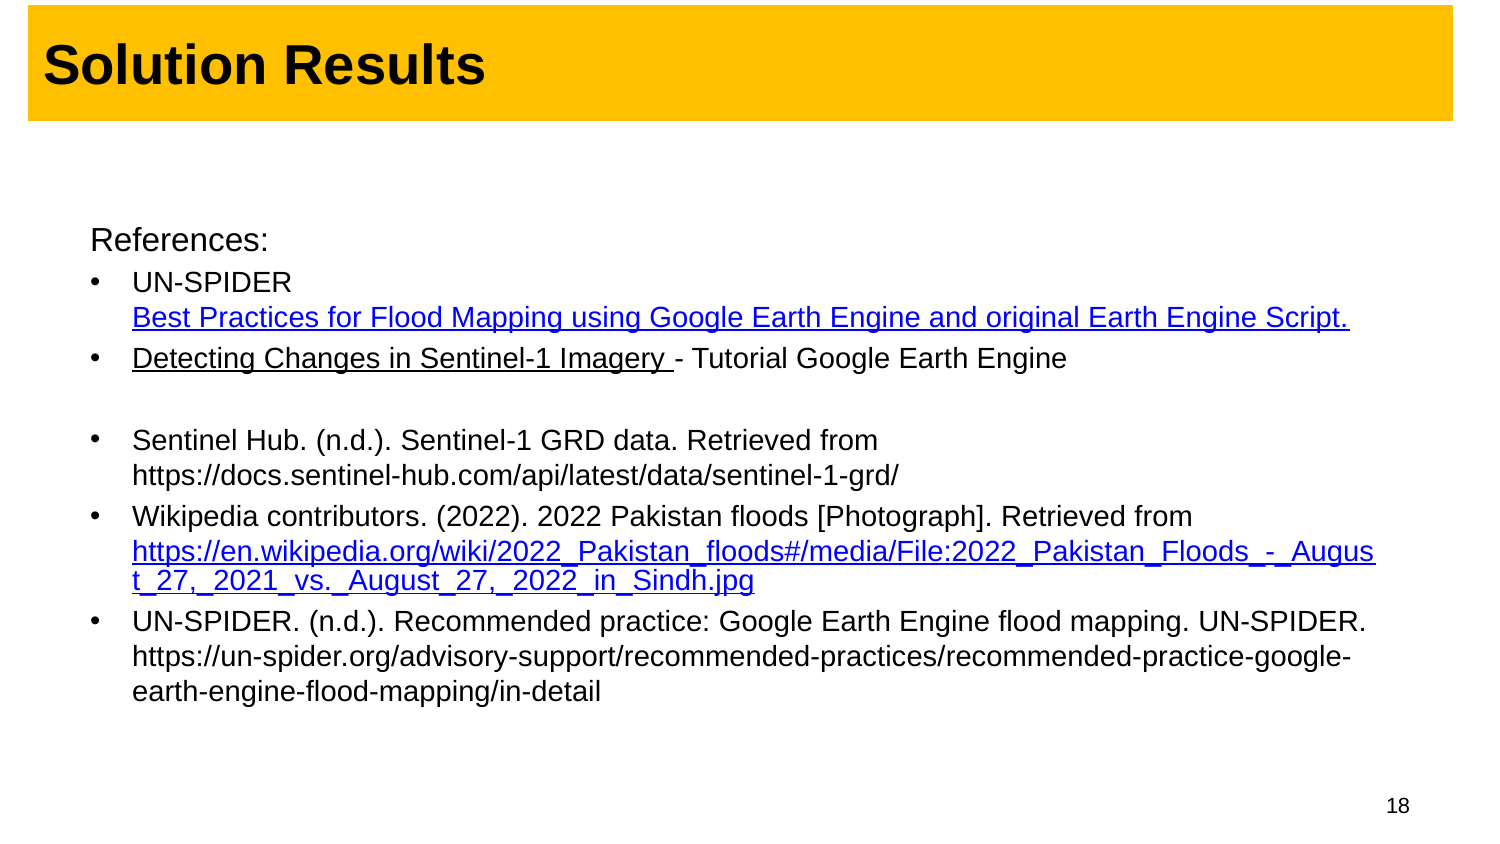

# Solution Results

References:
UN-SPIDER Best Practices for Flood Mapping using Google Earth Engine and original Earth Engine Script.
Detecting Changes in Sentinel-1 Imagery - Tutorial Google Earth Engine

Sentinel Hub. (n.d.). Sentinel-1 GRD data. Retrieved from https://docs.sentinel-hub.com/api/latest/data/sentinel-1-grd/
Wikipedia contributors. (2022). 2022 Pakistan floods [Photograph]. Retrieved from https://en.wikipedia.org/wiki/2022_Pakistan_floods#/media/File:2022_Pakistan_Floods_-_August_27,_2021_vs._August_27,_2022_in_Sindh.jpg
UN-SPIDER. (n.d.). Recommended practice: Google Earth Engine flood mapping. UN-SPIDER. https://un-spider.org/advisory-support/recommended-practices/recommended-practice-google-earth-engine-flood-mapping/in-detail

18